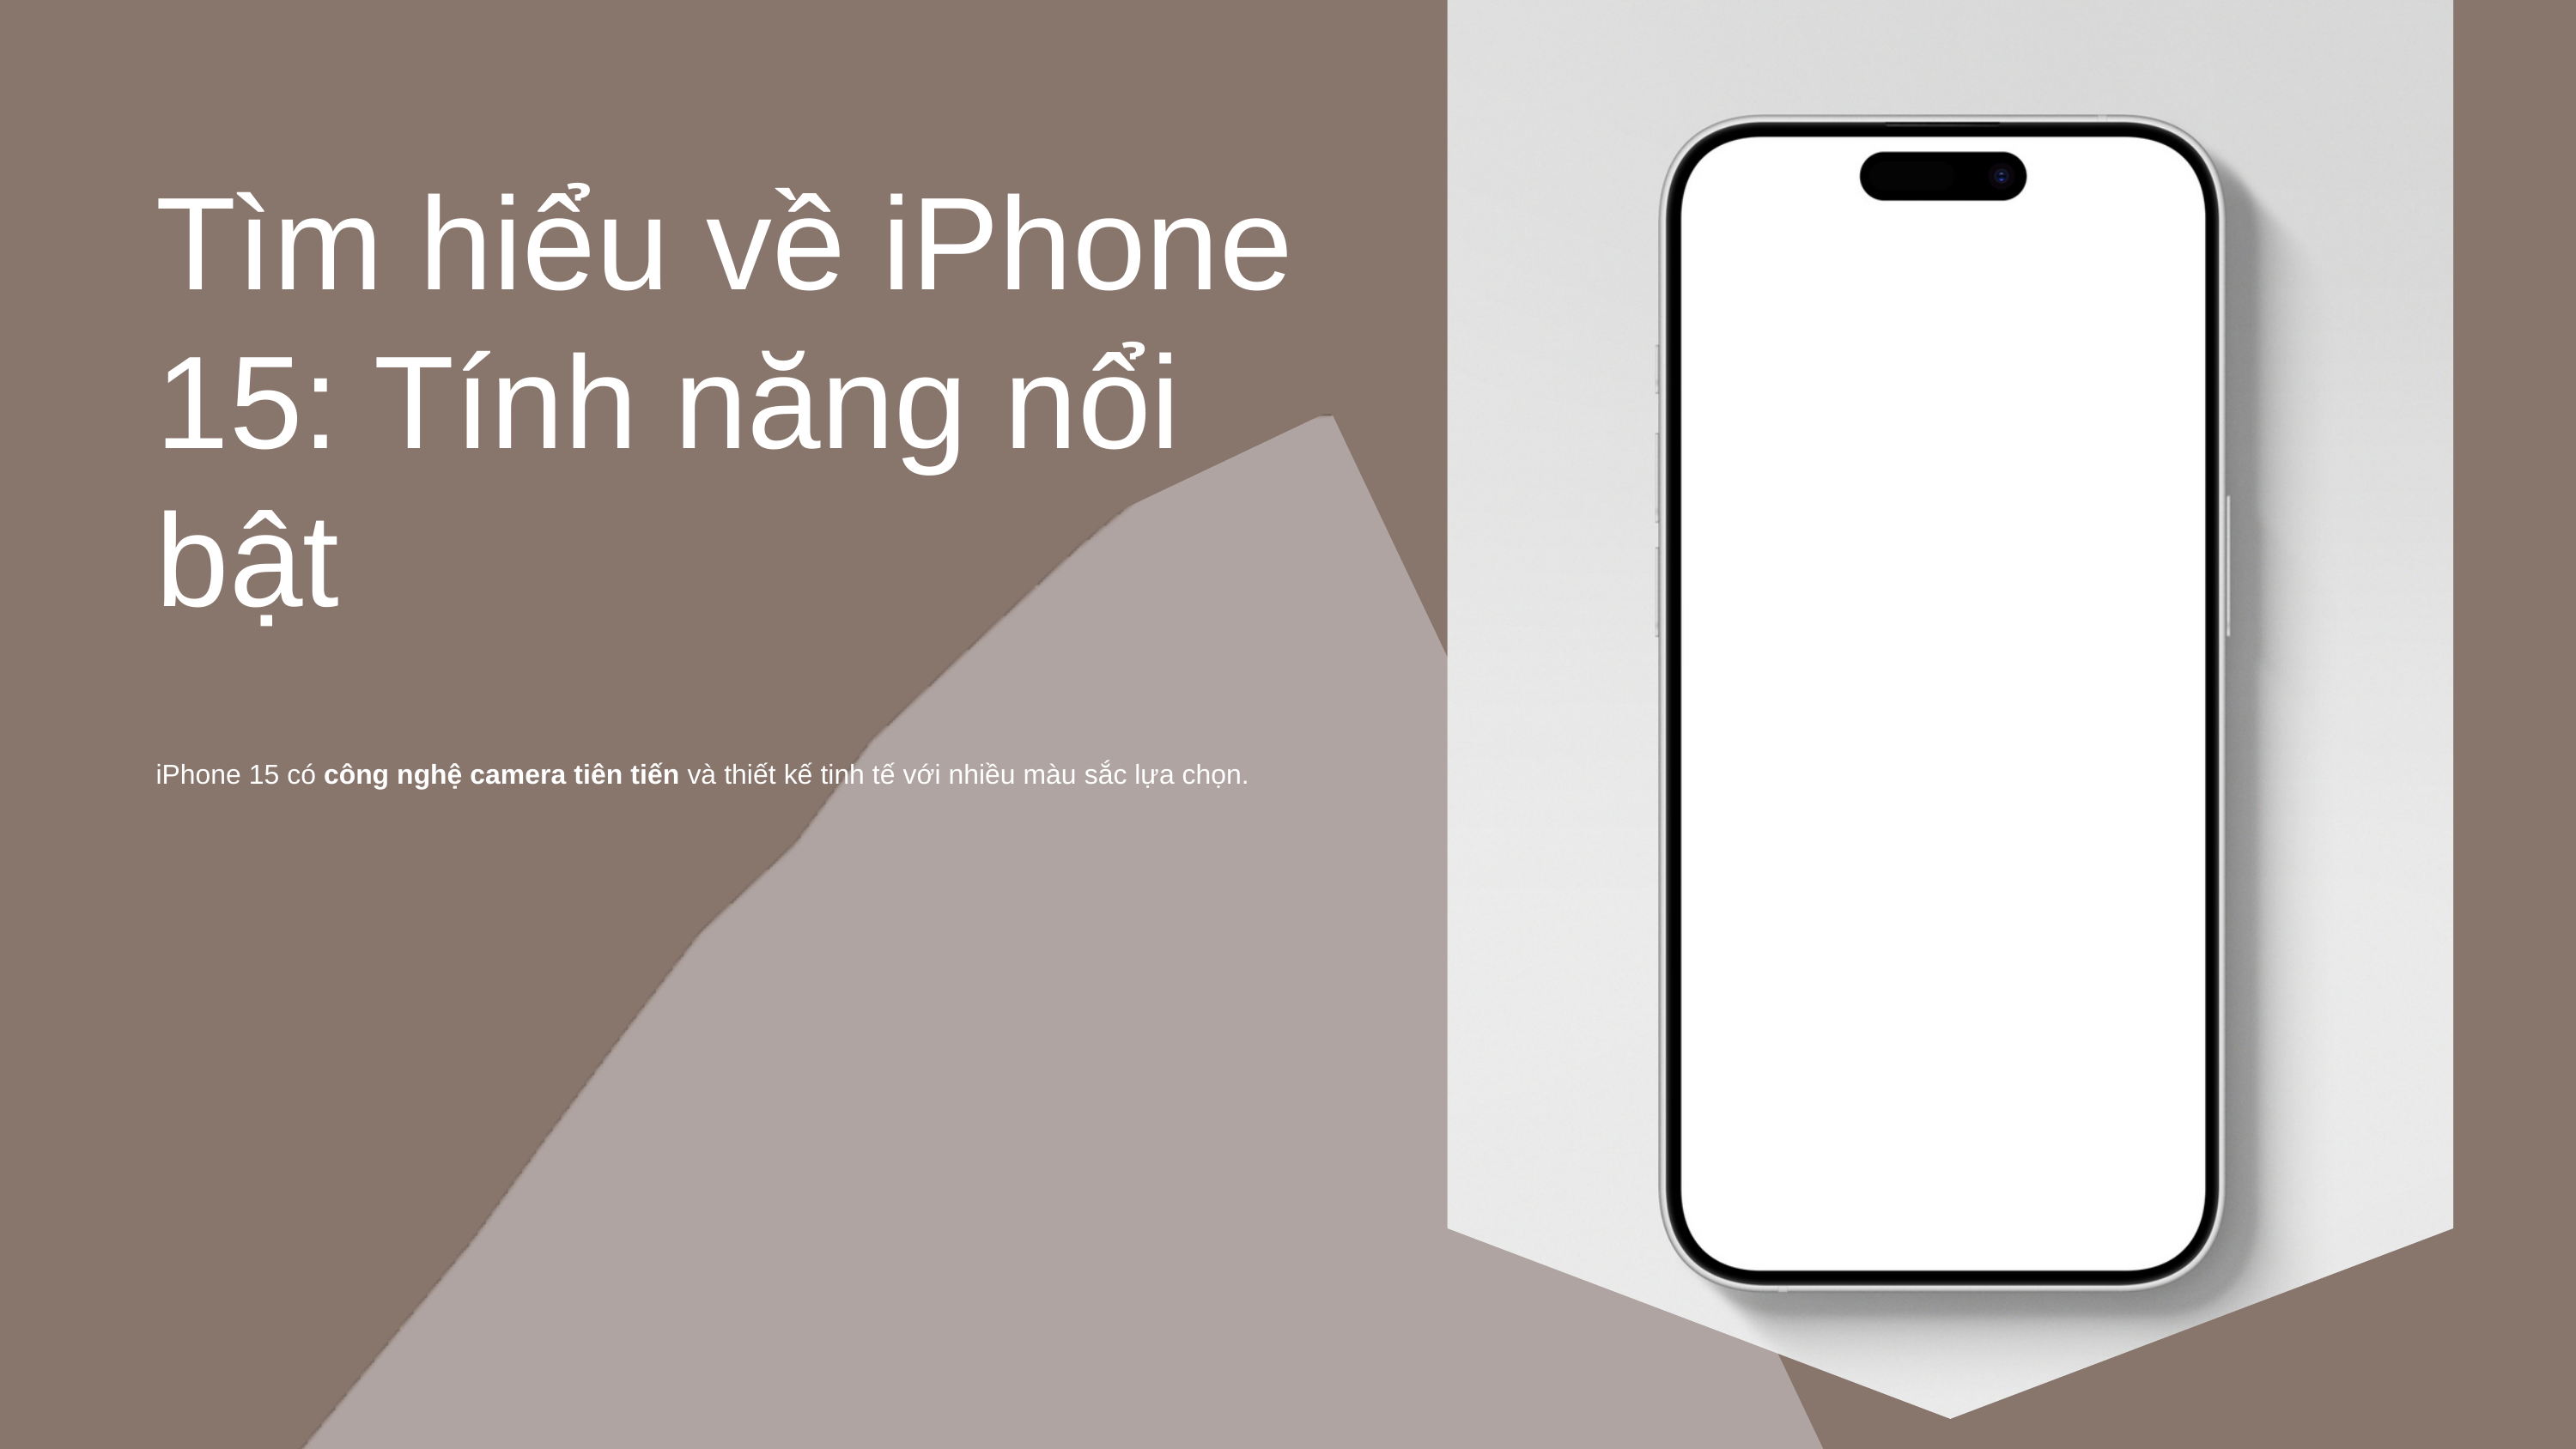

Tìm hiểu về iPhone 15: Tính năng nổi bật
iPhone 15 có công nghệ camera tiên tiến và thiết kế tinh tế với nhiều màu sắc lựa chọn.